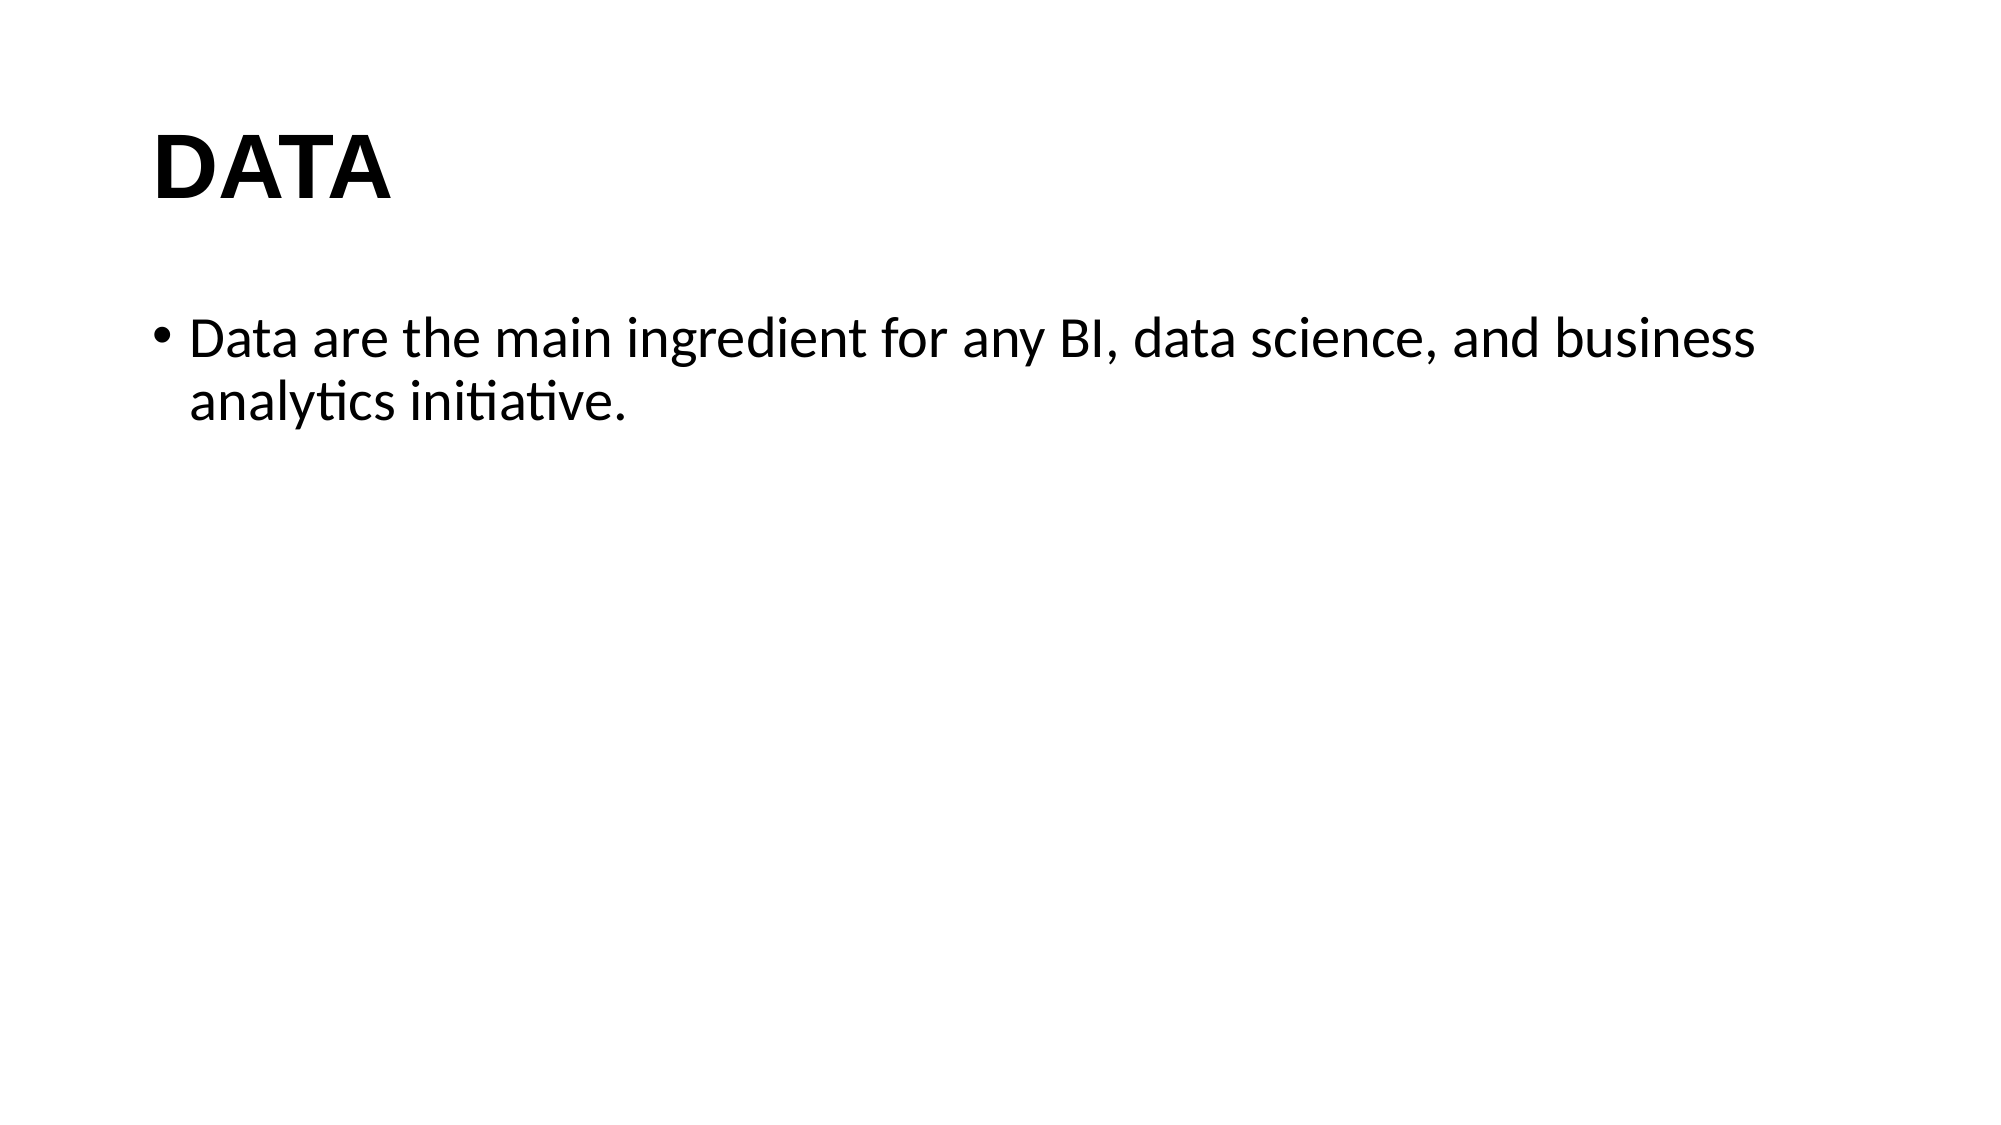

# DATA
Data are the main ingredient for any BI, data science, and business analytics initiative.